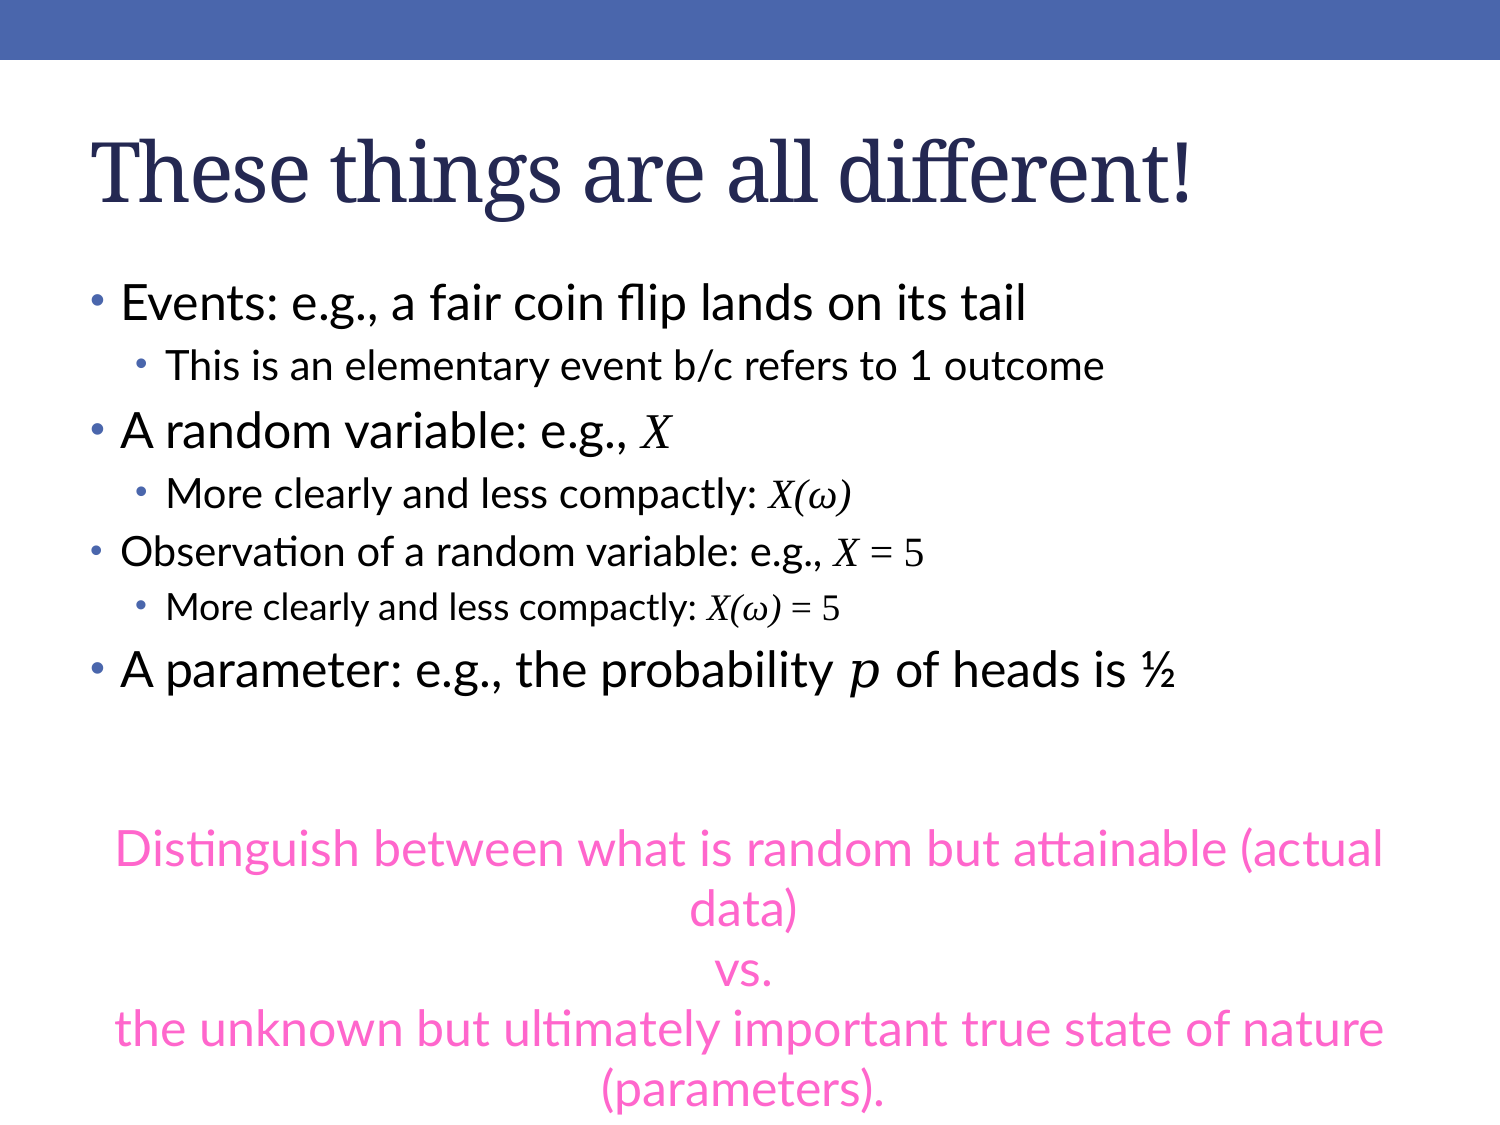

# These things are all different!
Events: e.g., a fair coin flip lands on its tail
This is an elementary event b/c refers to 1 outcome
A random variable: e.g., X
More clearly and less compactly: X(ω)
Observation of a random variable: e.g., X = 5
More clearly and less compactly: X(ω) = 5
A parameter: e.g., the probability 𝑝 of heads is ½
Distinguish between what is random but attainable (actual data)
vs.
the unknown but ultimately important true state of nature (parameters).